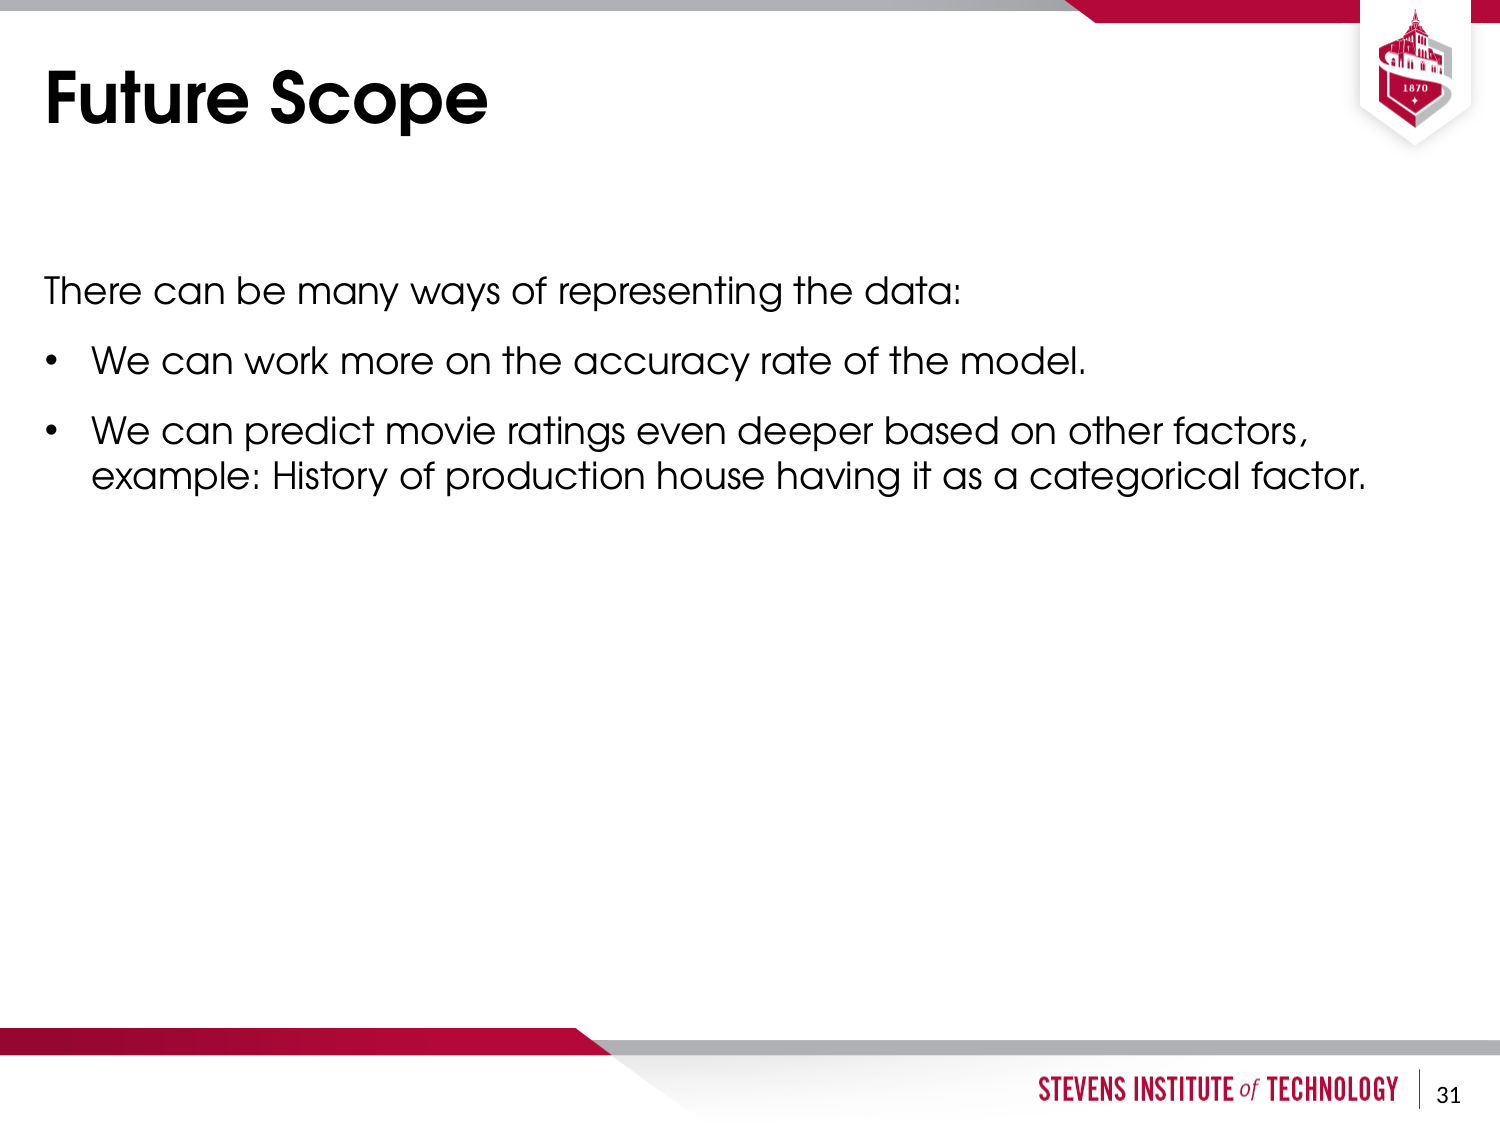

# Future Scope
There can be many ways of representing the data:
We can work more on the accuracy rate of the model.
We can predict movie ratings even deeper based on other factors, example: History of production house having it as a categorical factor.
31